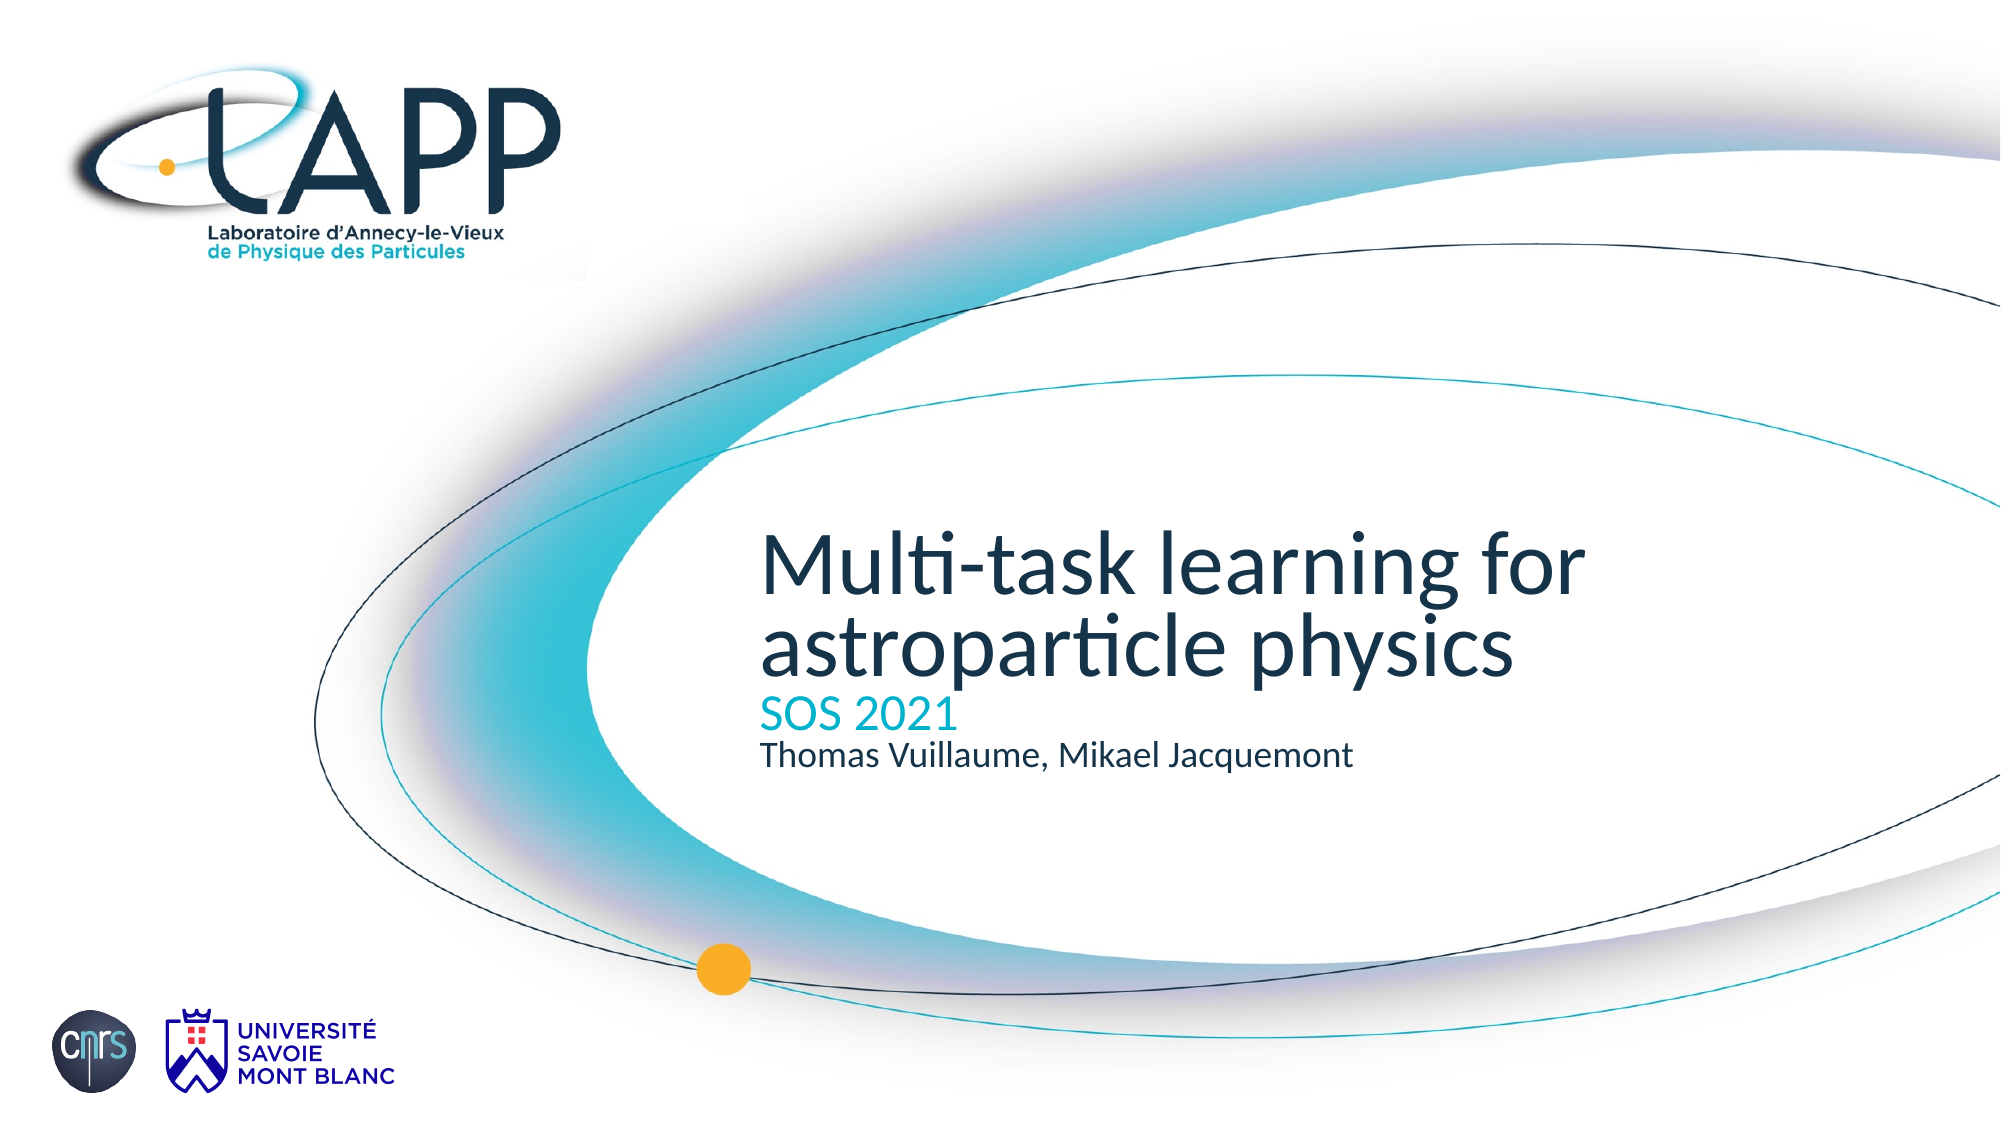

# Multi-task learning for astroparticle physics SOS 2021 Thomas Vuillaume, Mikael Jacquemont